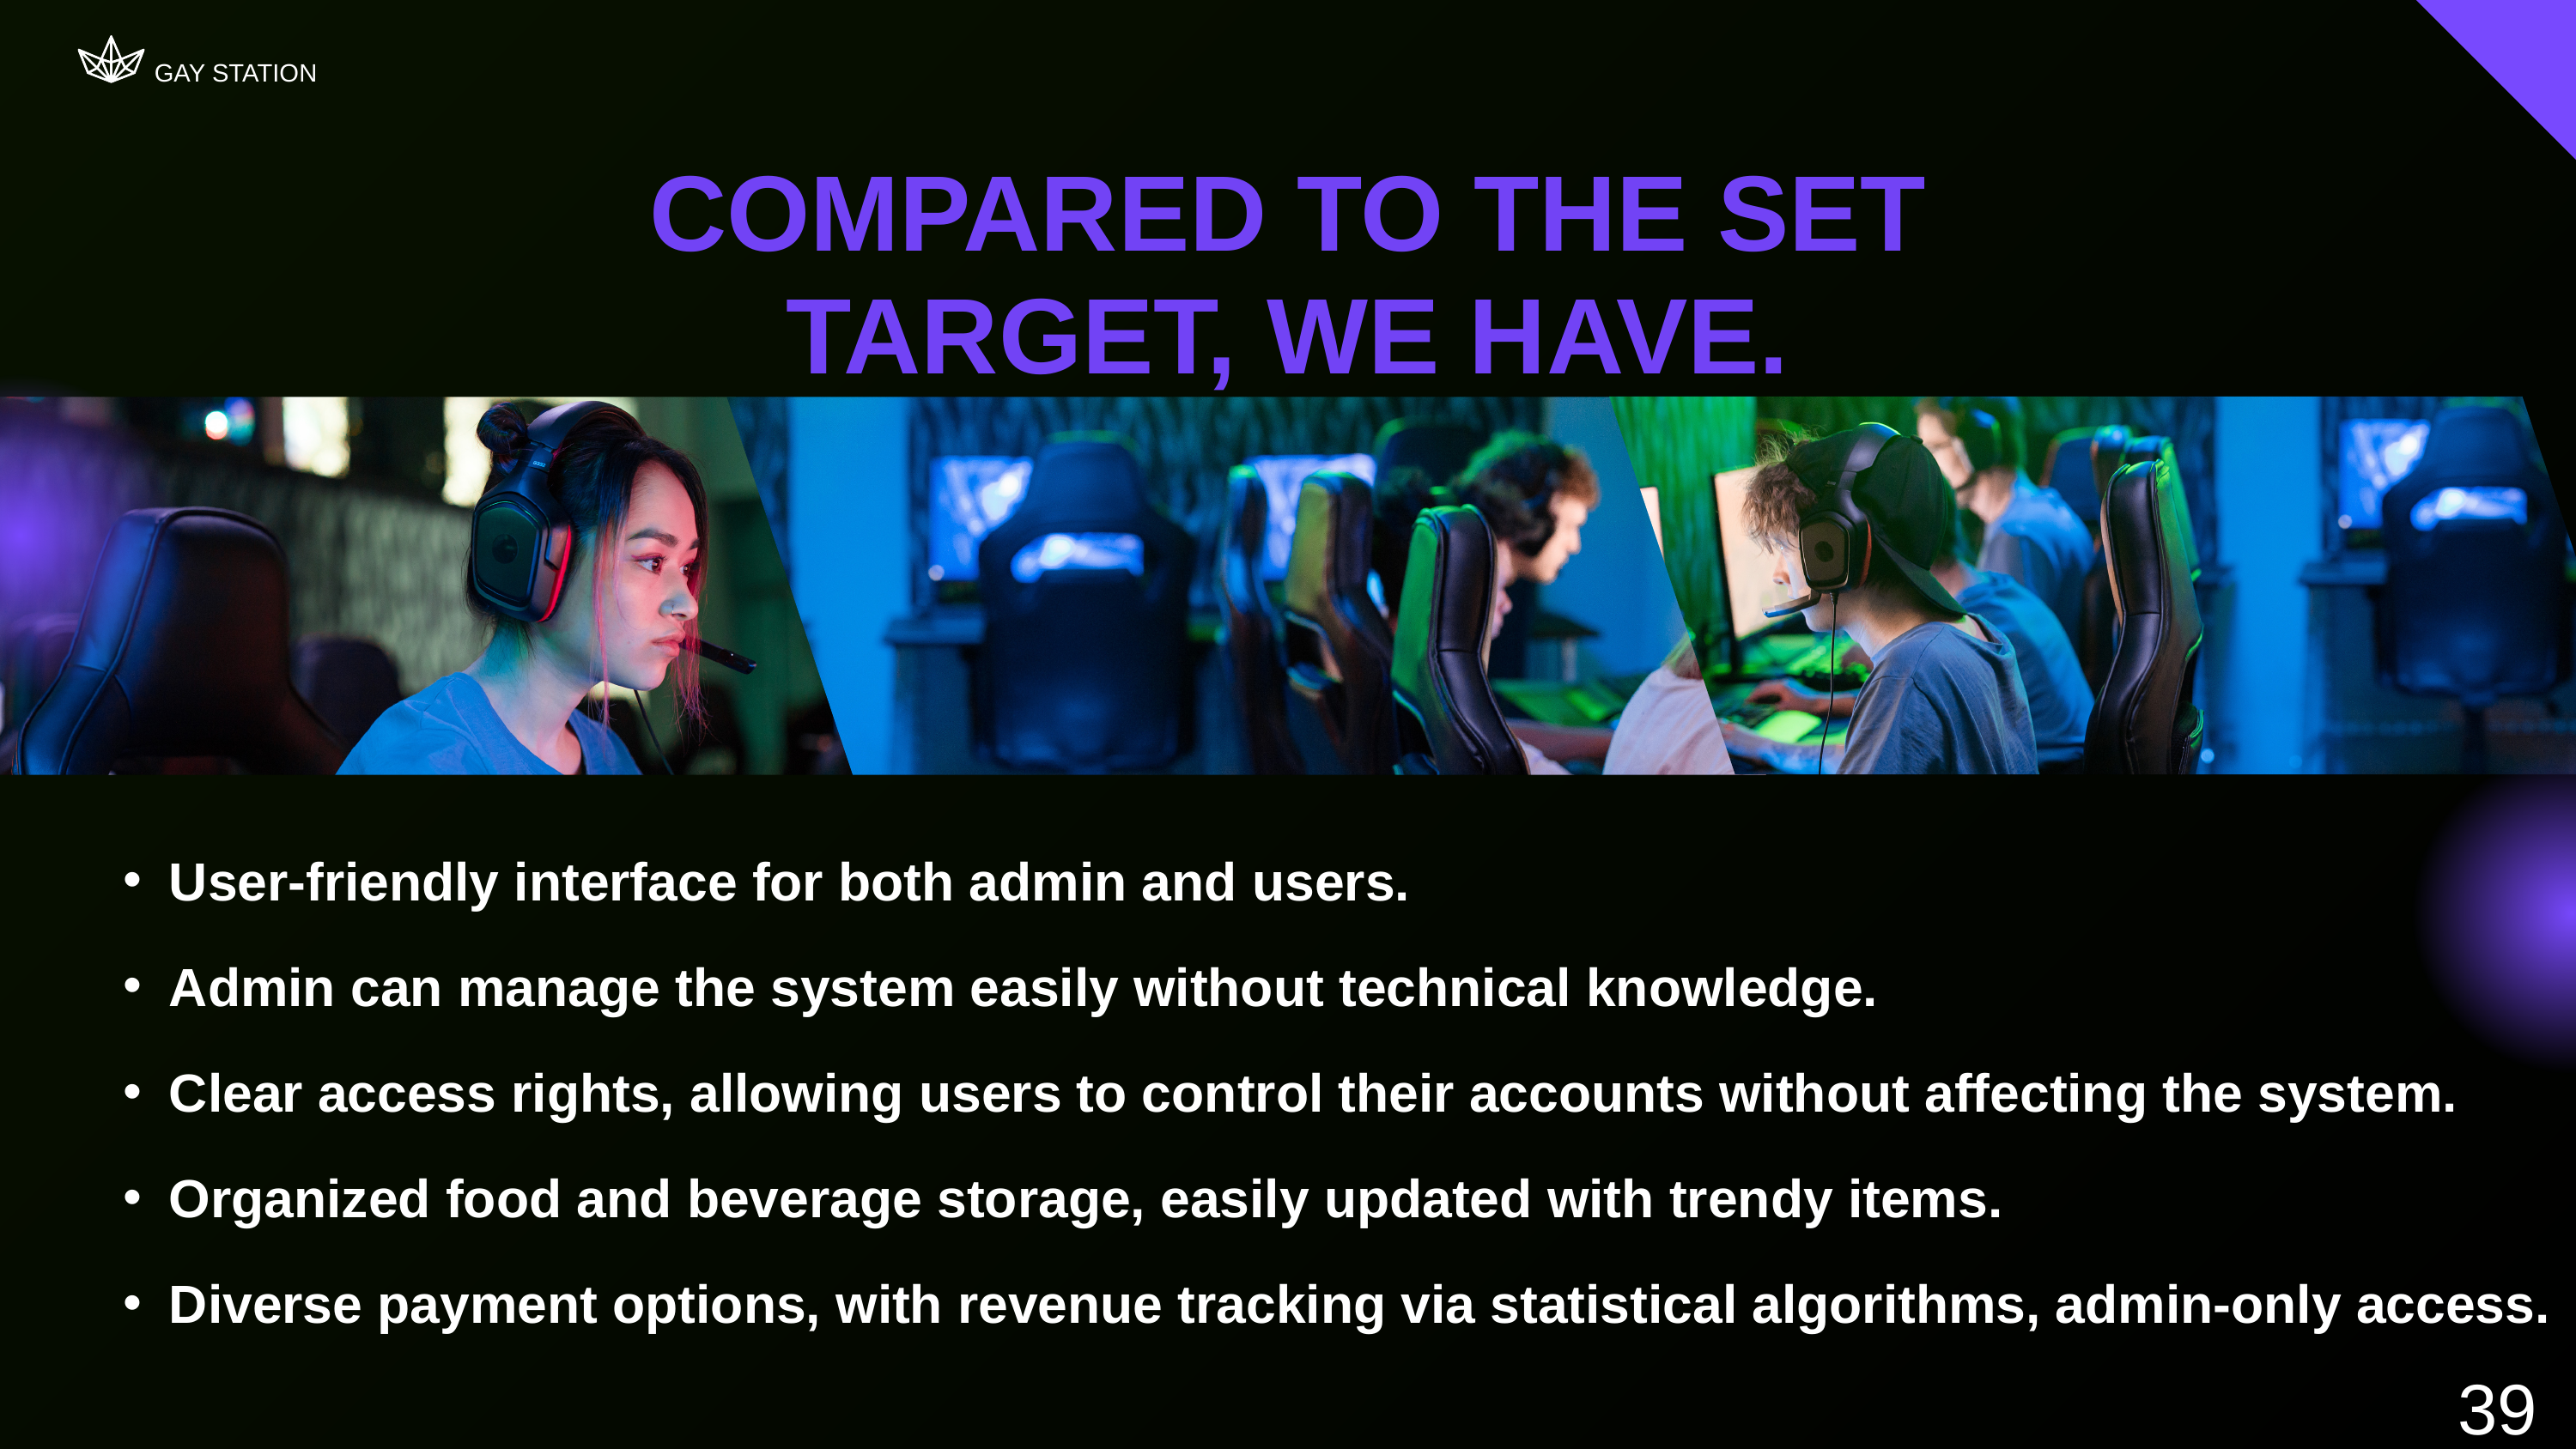

GAY STATION
COMPARED TO THE SET TARGET, WE HAVE.

User-friendly interface for both admin and users.
Admin can manage the system easily without technical knowledge.
Clear access rights, allowing users to control their accounts without affecting the system.
Organized food and beverage storage, easily updated with trendy items.
Diverse payment options, with revenue tracking via statistical algorithms, admin-only access.
39